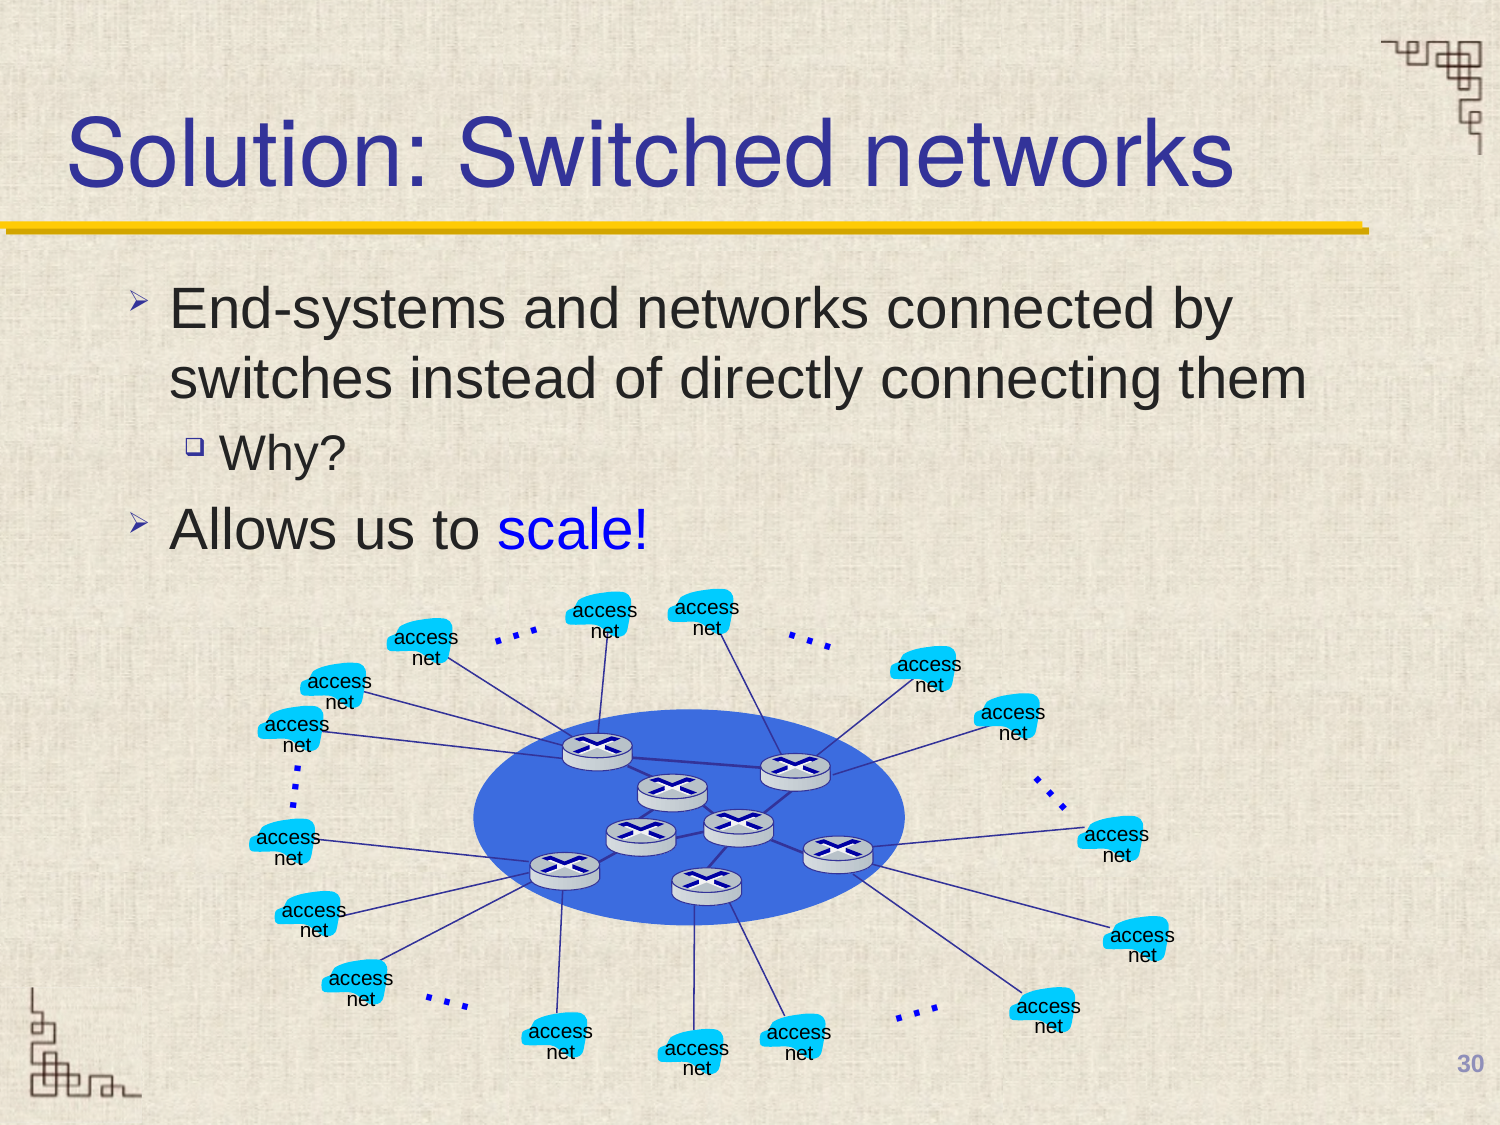

# Solution: Switched networks
End-systems and networks connected by switches instead of directly connecting them
Why?
Allows us to scale!
…
…

access
net

access
net

access
net

access
net

access
net

access
net

access
net
…
…

access
net

access
net

access
net

access
net

access
net

access
net
…

access
net

access
net
…

access
net

30